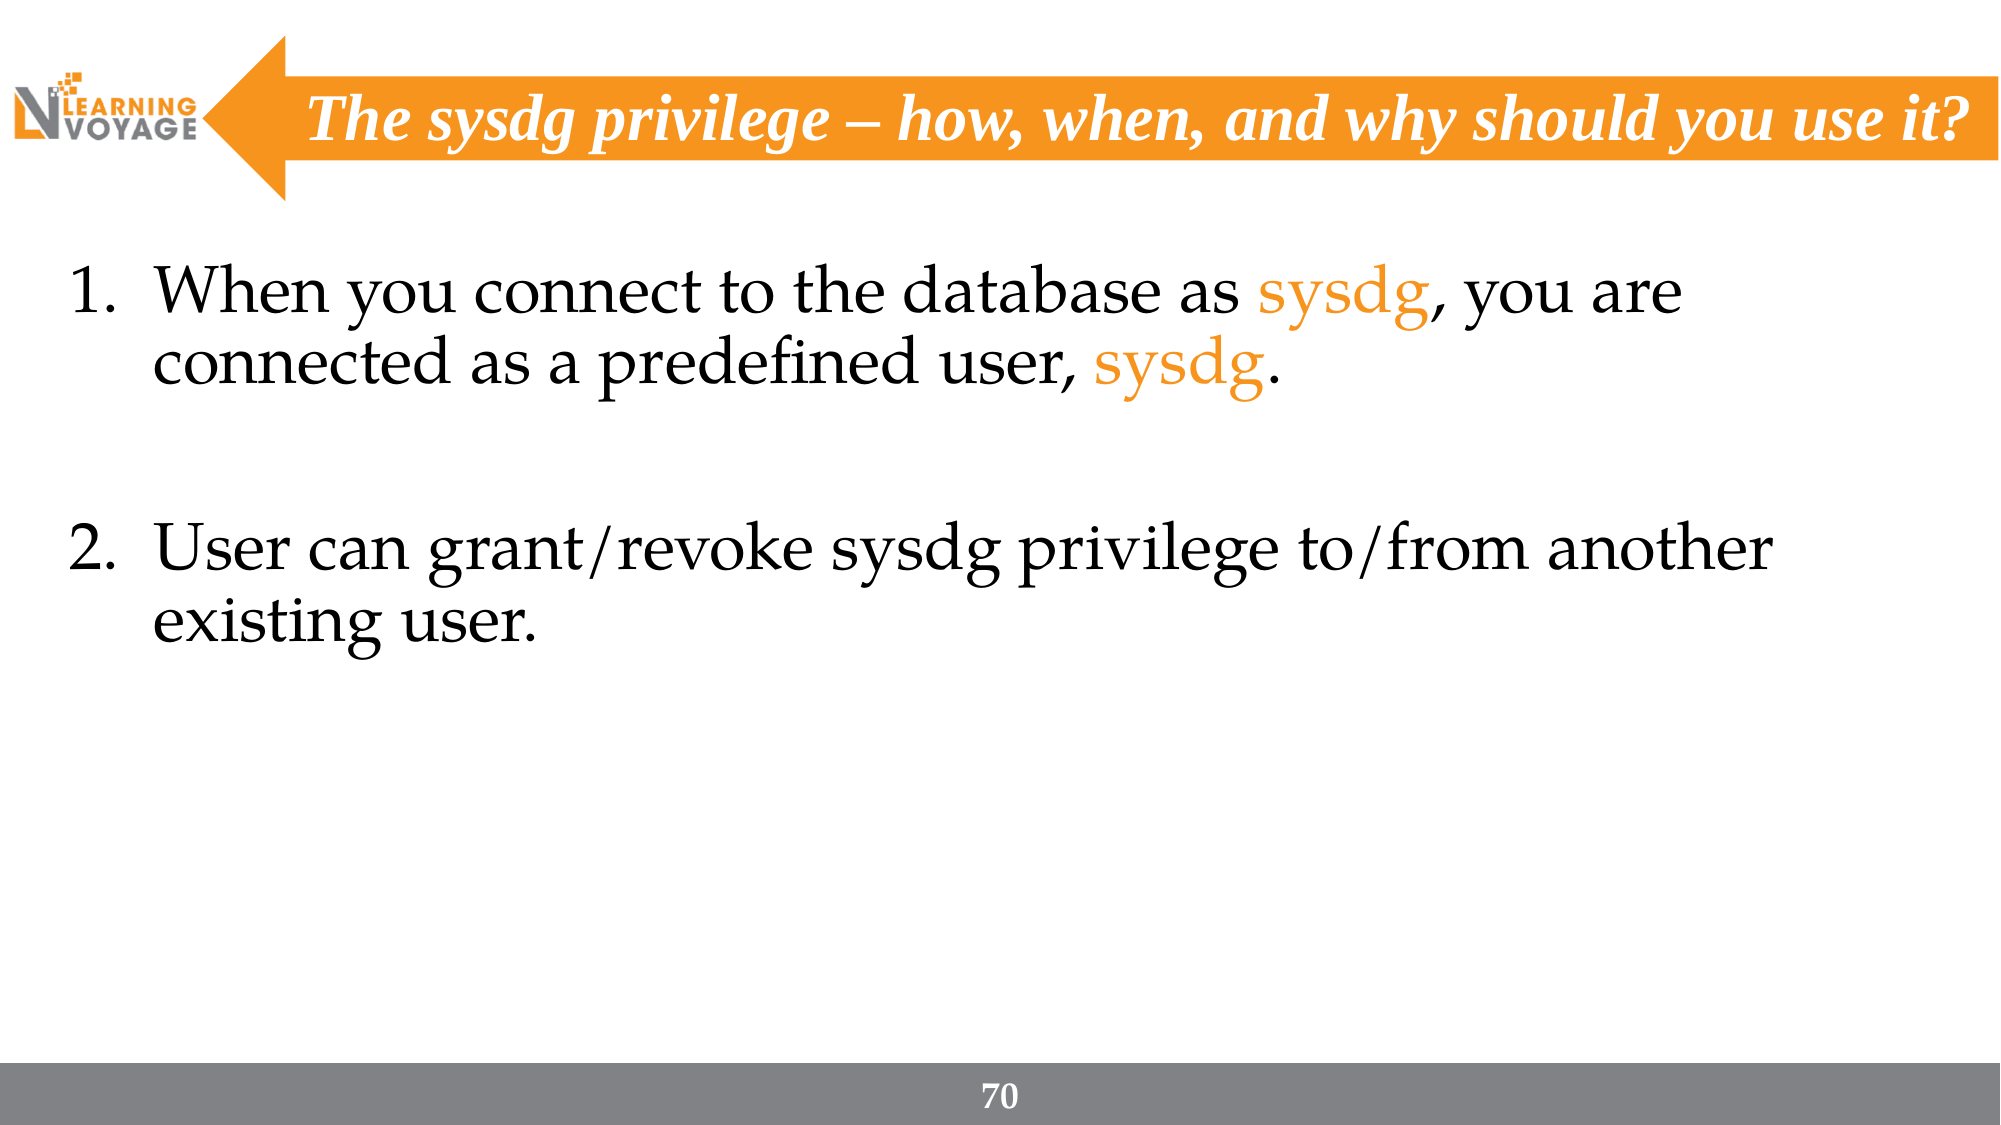

# The sysdg privilege – how, when, and why should you use it?
When you connect to the database as sysdg, you are connected as a predefined user, sysdg.

User can grant/revoke sysdg privilege to/from another existing user.

70